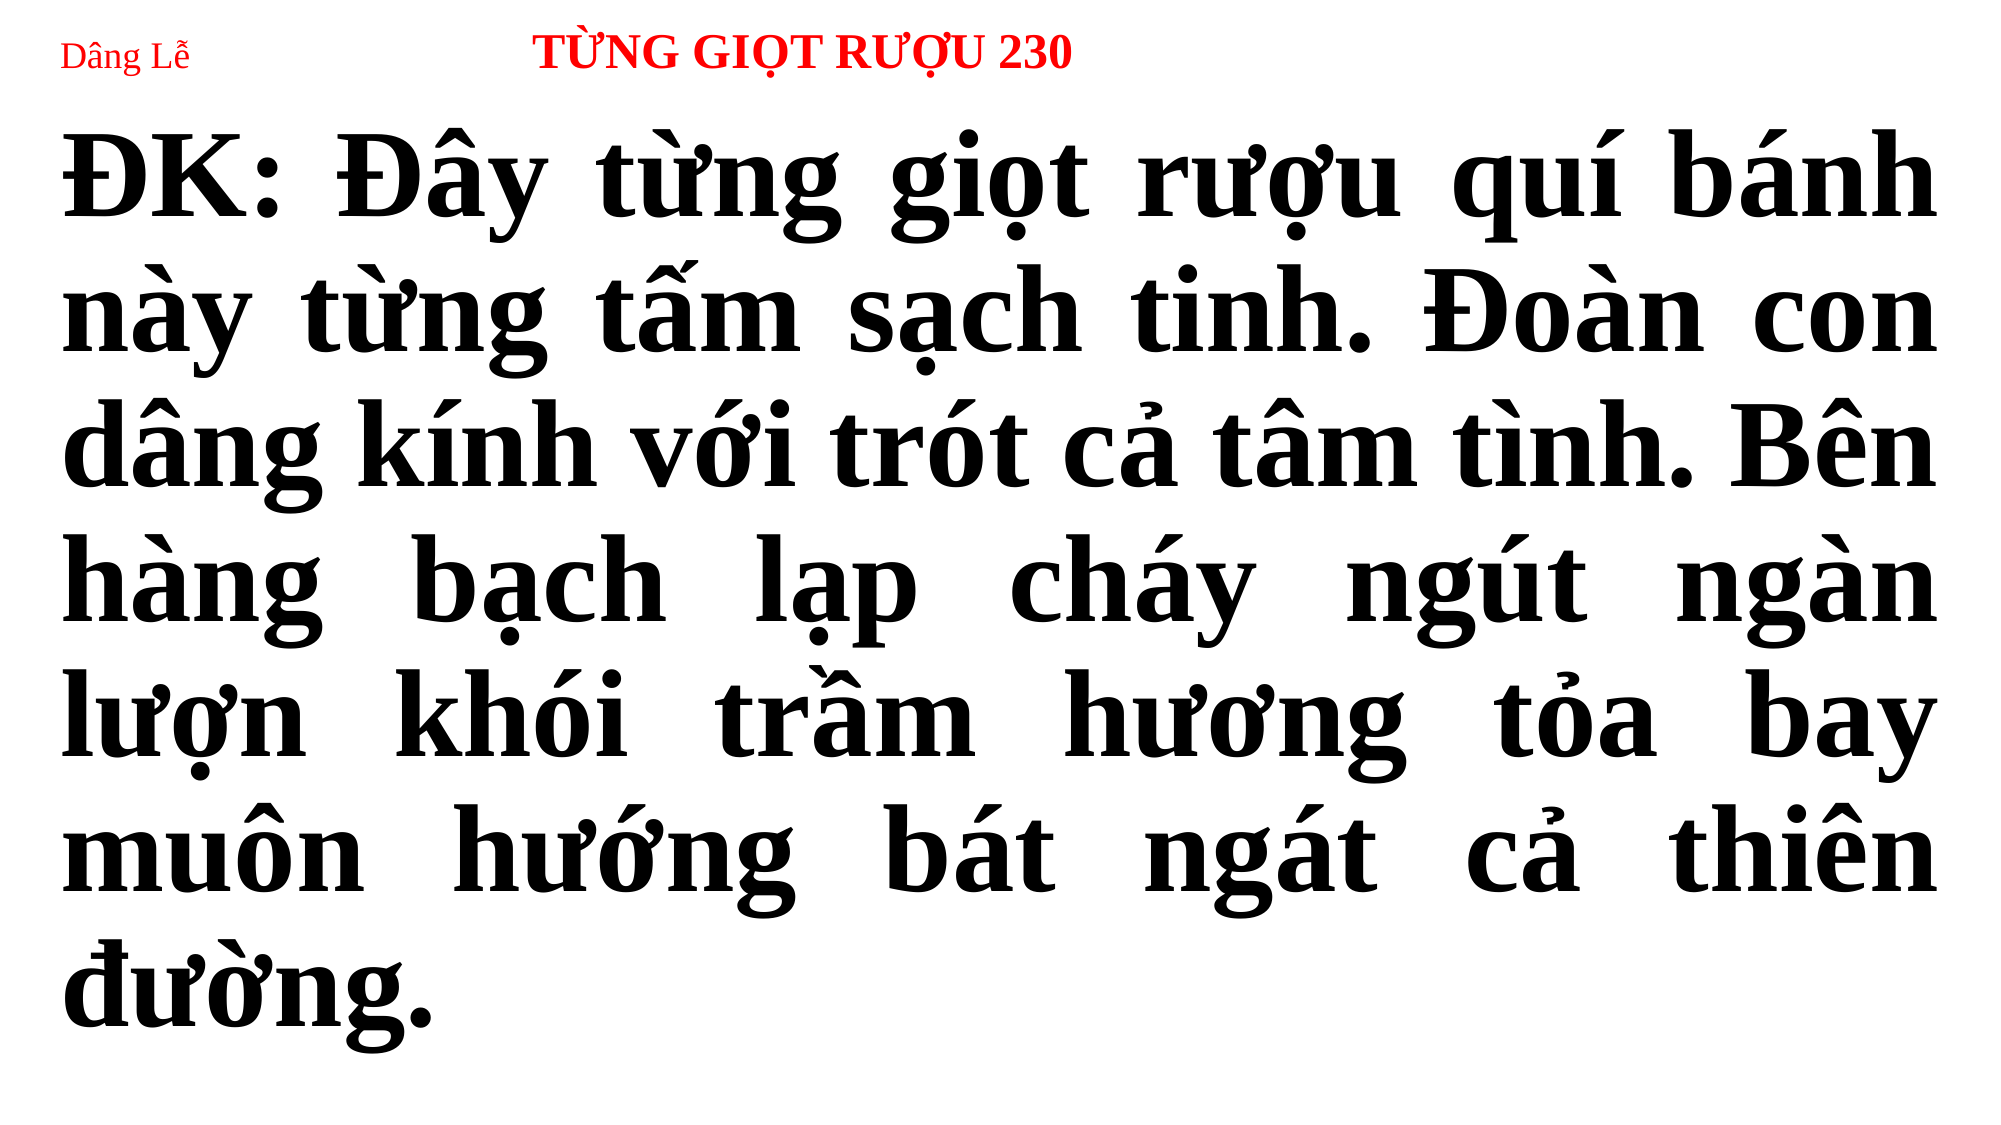

# Dâng Lễ                                    TỪNG GIỌT RƯỢU 230
ĐK: Đây từng giọt rượu quí bánh này từng tấm sạch tinh. Đoàn con dâng kính với trót cả tâm tình. Bên hàng bạch lạp cháy ngút ngàn lượn khói trầm hương tỏa bay muôn hướng bát ngát cả thiên đường.